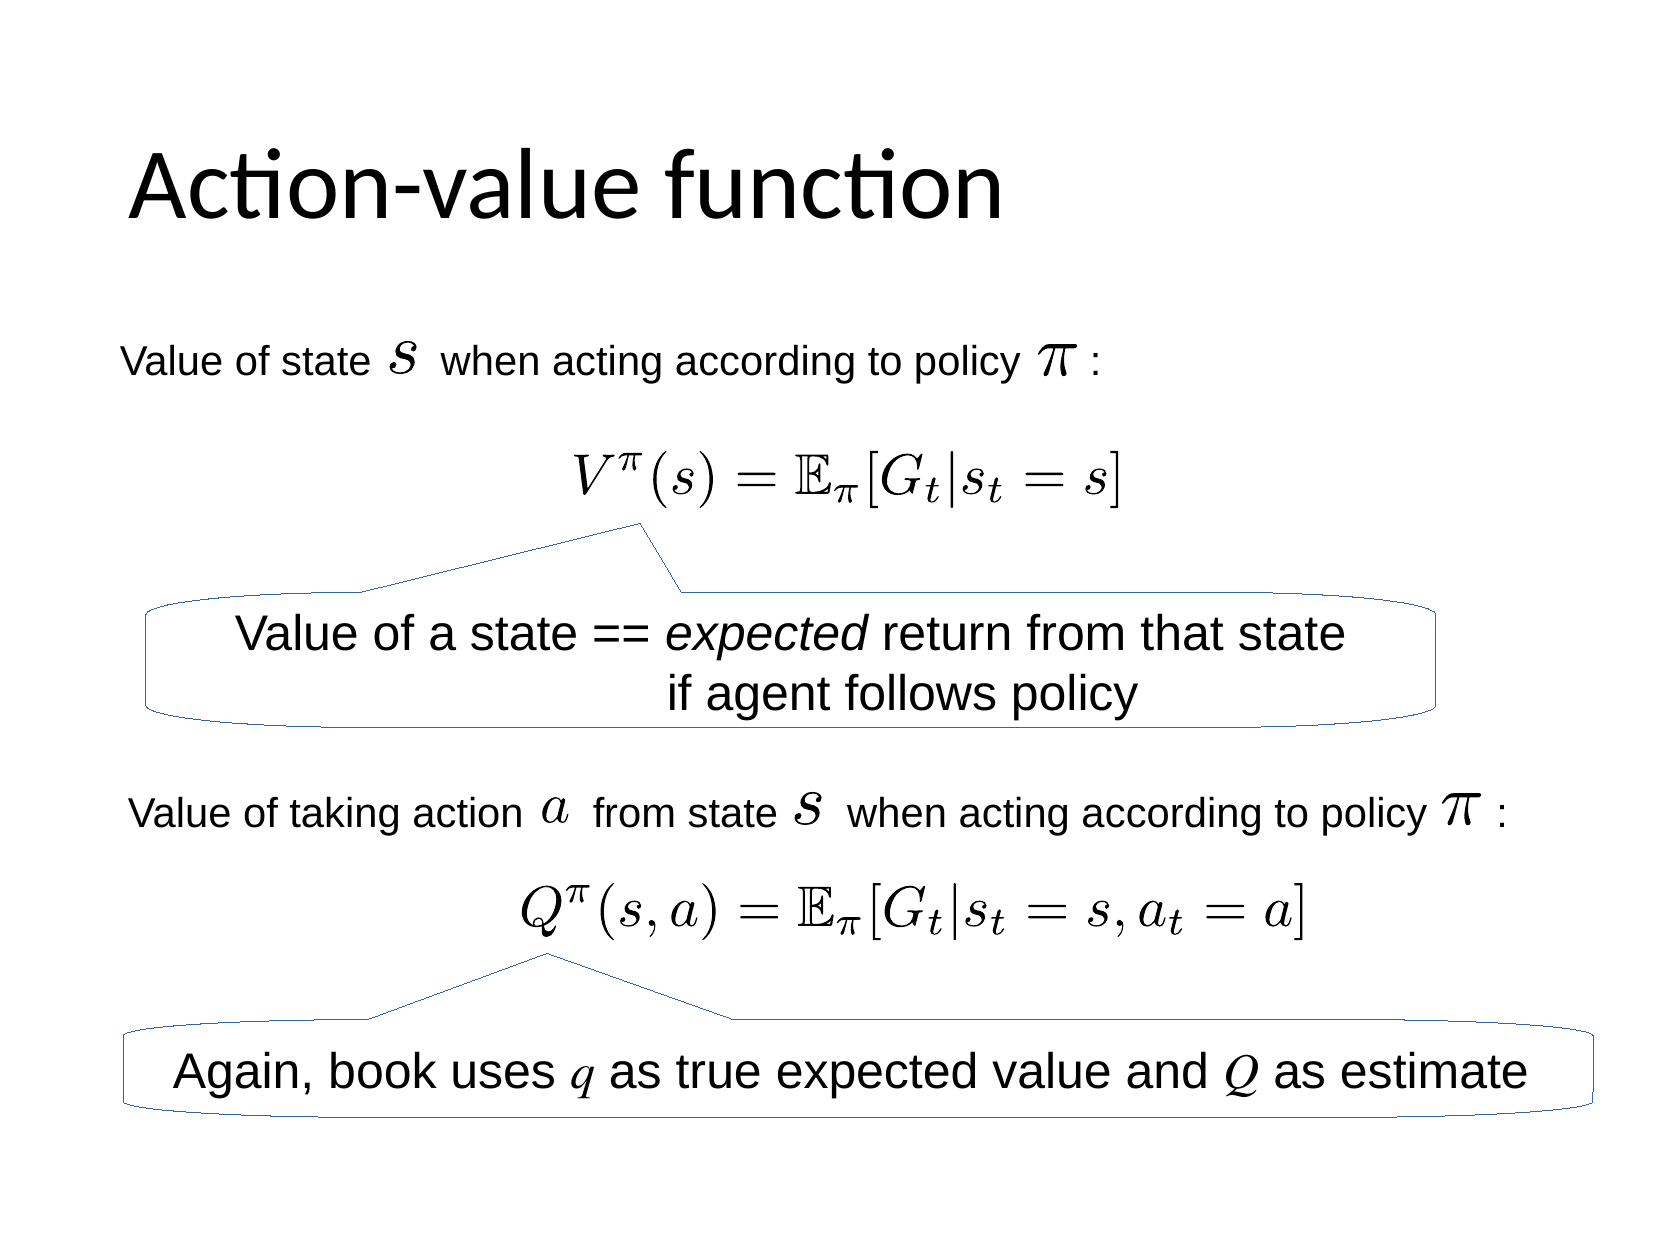

# Action-value function
Value of state      when acting according to policy      :

Value of a state == expected return from that state
                if agent follows policy
Value of taking action      from state      when acting according to policy      :

Again, book uses q as true expected value and Q as estimate